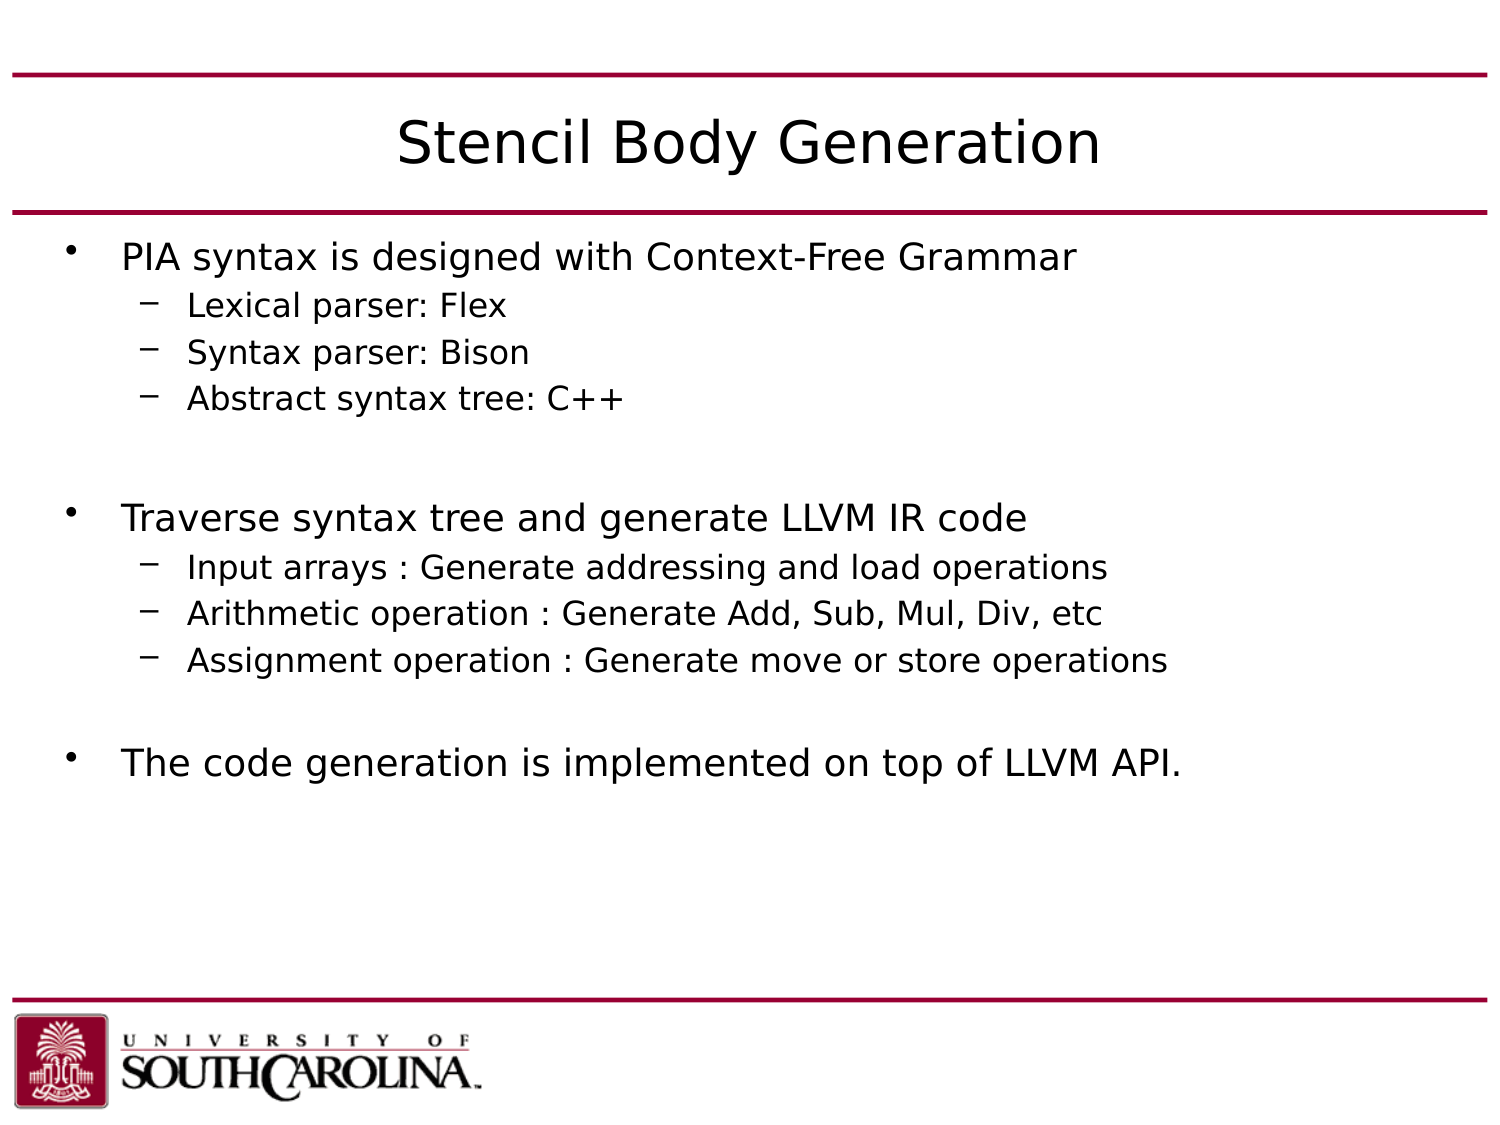

# Stencil Body Generation
PIA syntax is designed with Context-Free Grammar
Lexical parser: Flex
Syntax parser: Bison
Abstract syntax tree: C++

Traverse syntax tree and generate LLVM IR code
Input arrays : Generate addressing and load operations
Arithmetic operation : Generate Add, Sub, Mul, Div, etc
Assignment operation : Generate move or store operations

The code generation is implemented on top of LLVM API.